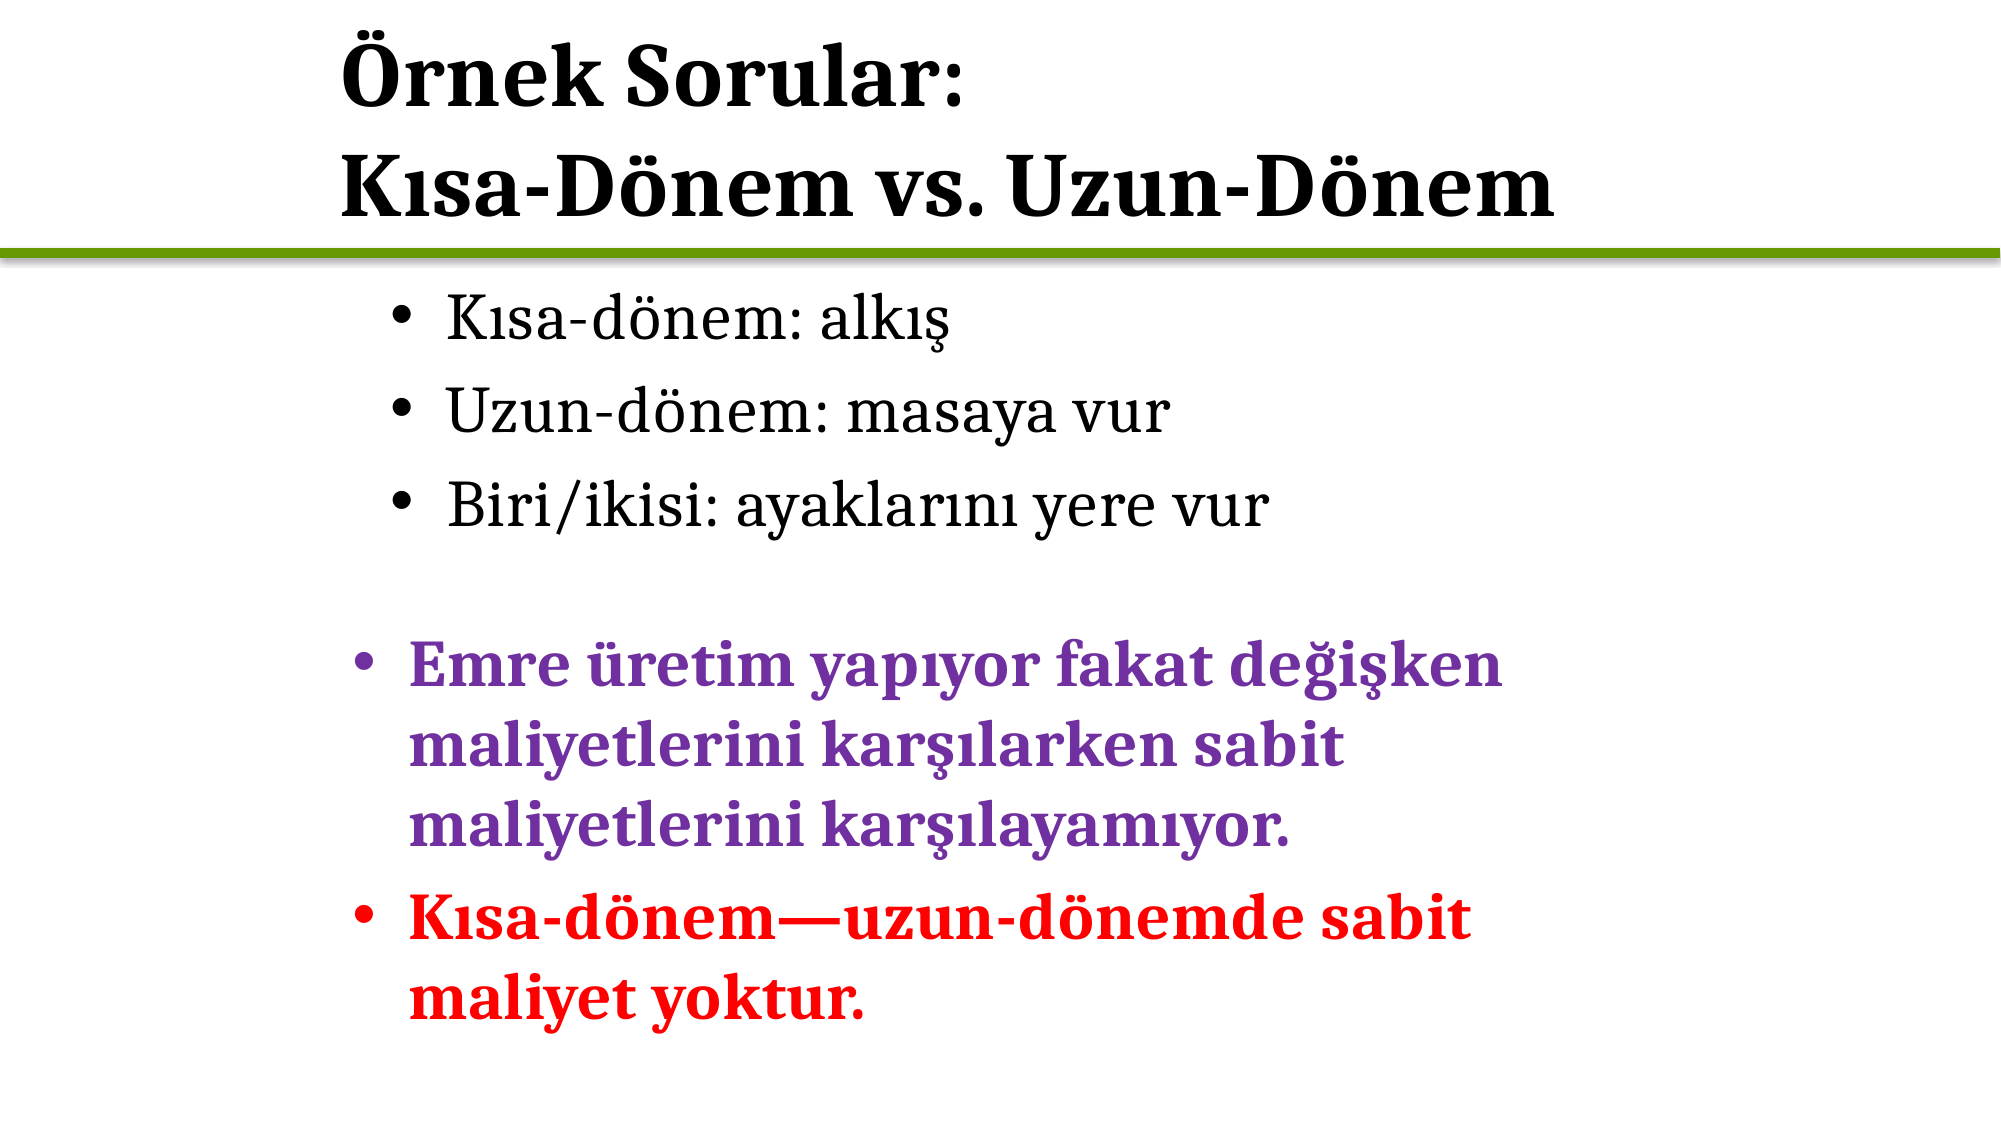

# Örnek Sorular: Kısa-Dönem vs. Uzun-Dönem
Kısa-dönem: alkış
Uzun-dönem: masaya vur
Biri/ikisi: ayaklarını yere vur
Emre üretim yapıyor fakat değişken maliyetlerini karşılarken sabit maliyetlerini karşılayamıyor.
Kısa-dönem—uzun-dönemde sabit maliyet yoktur.